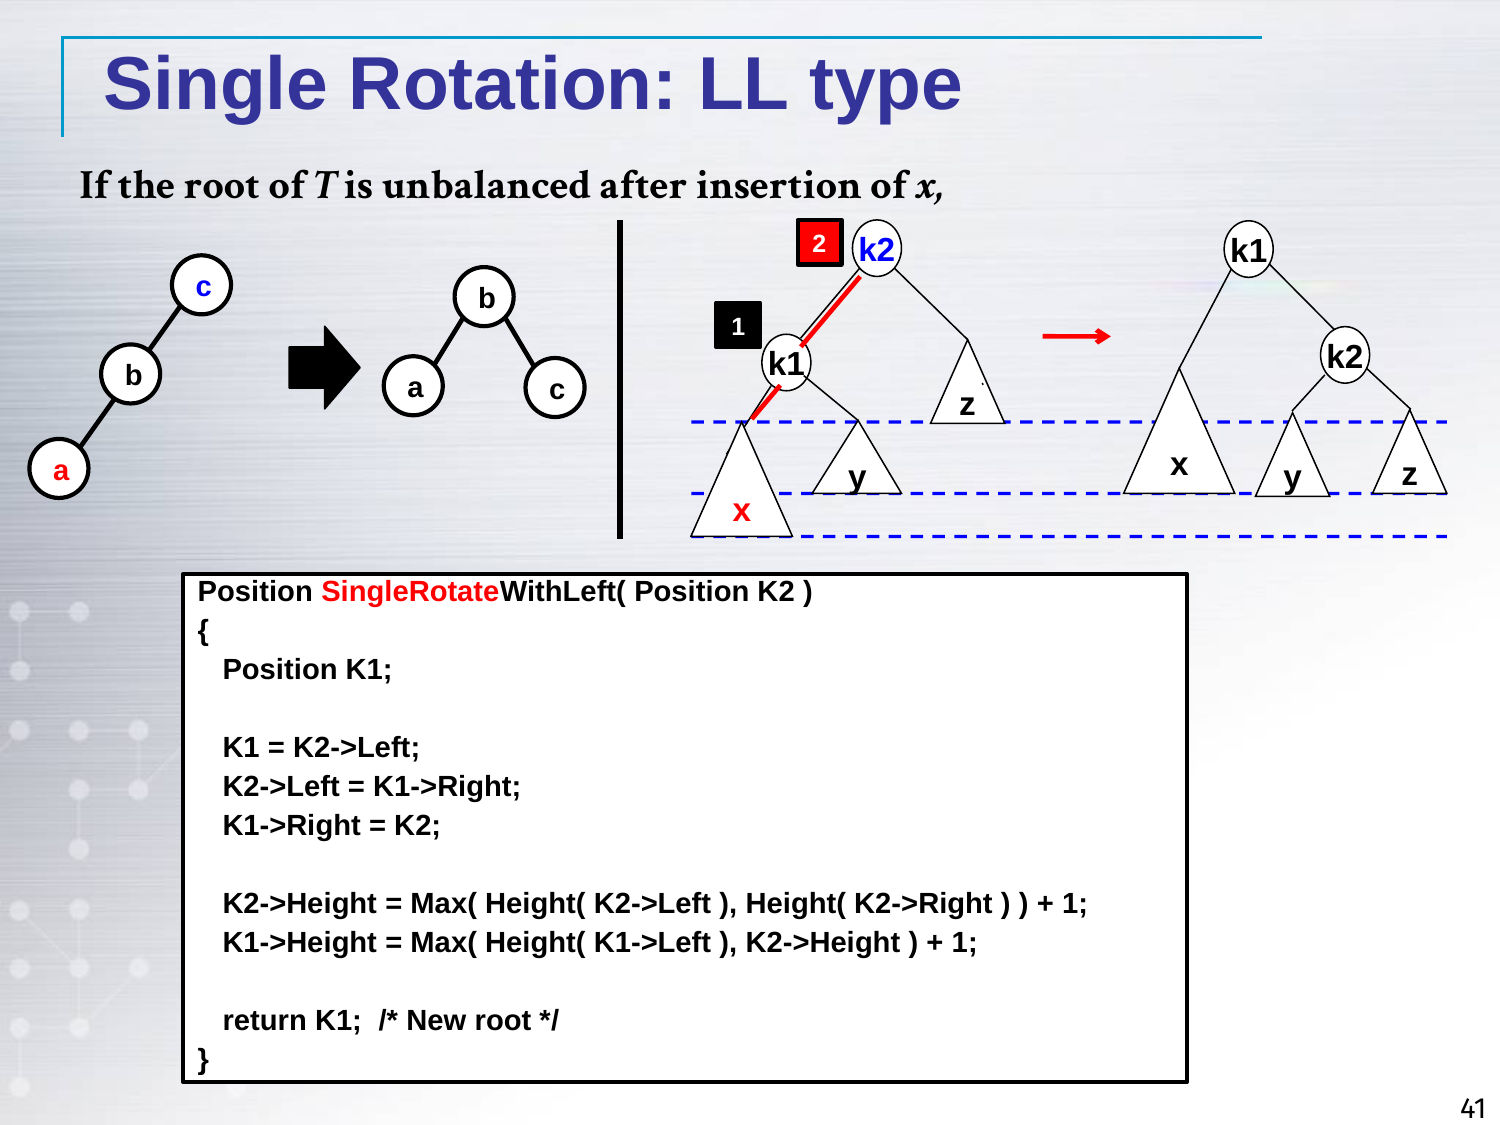

Single Rotation: LL type
If the root of T is unbalanced after insertion of x,
k2
k1

k2
k1

z
x

z
y
y
x

2
c
b

1

b
a
c

a
Position SingleRotateWithLeft( Position K2 )
{
   Position K1;

   K1 = K2->Left;
   K2->Left = K1->Right;
   K1->Right = K2;

   K2->Height = Max( Height( K2->Left ), Height( K2->Right ) ) + 1;
   K1->Height = Max( Height( K1->Left ), K2->Height ) + 1;

   return K1;  /* New root */
}
41